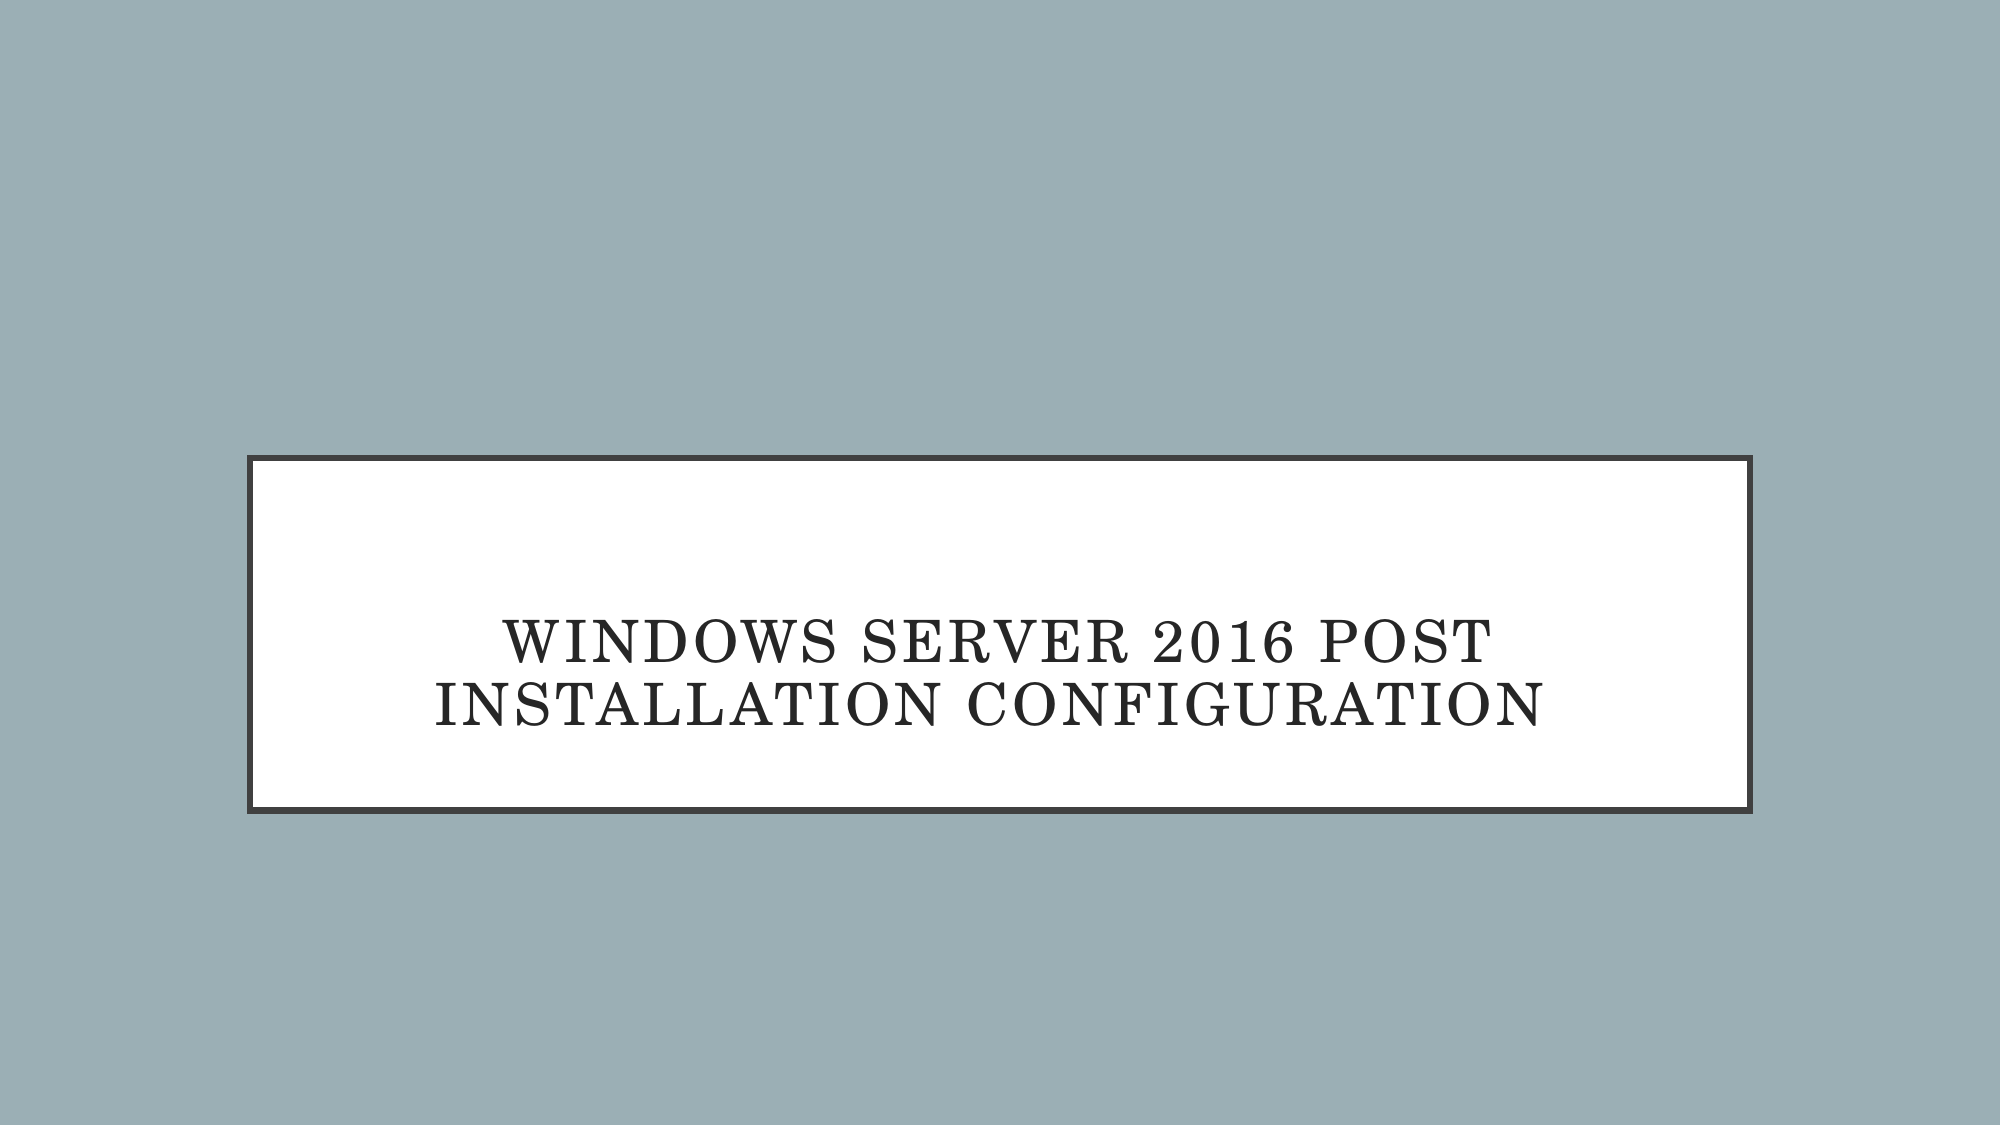

# Windows Server 2016 Post Installation Configuration